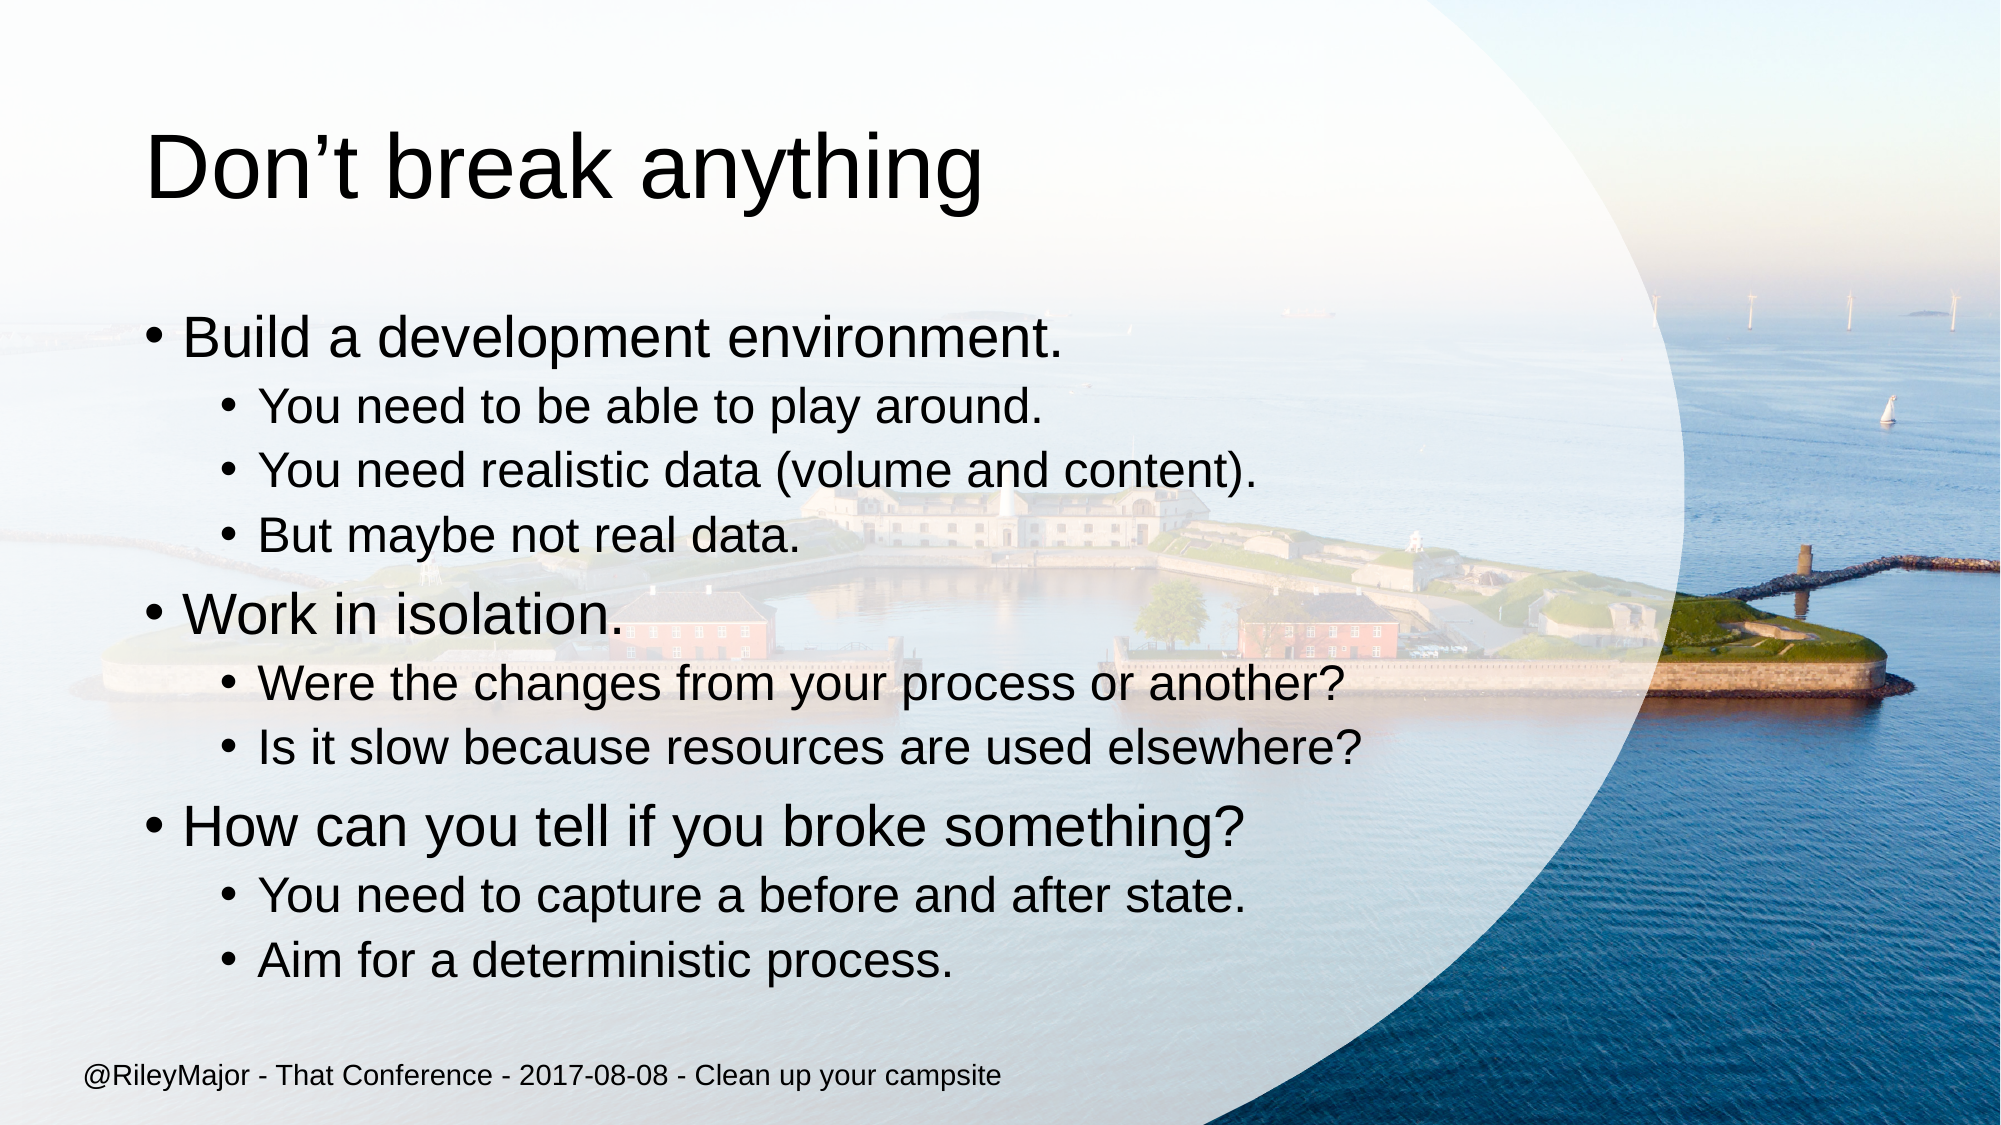

# Don’t break anything
Build a development environment.
You need to be able to play around.
You need realistic data (volume and content).
But maybe not real data.
Work in isolation.
Were the changes from your process or another?
Is it slow because resources are used elsewhere?
How can you tell if you broke something?
You need to capture a before and after state.
Aim for a deterministic process.
9